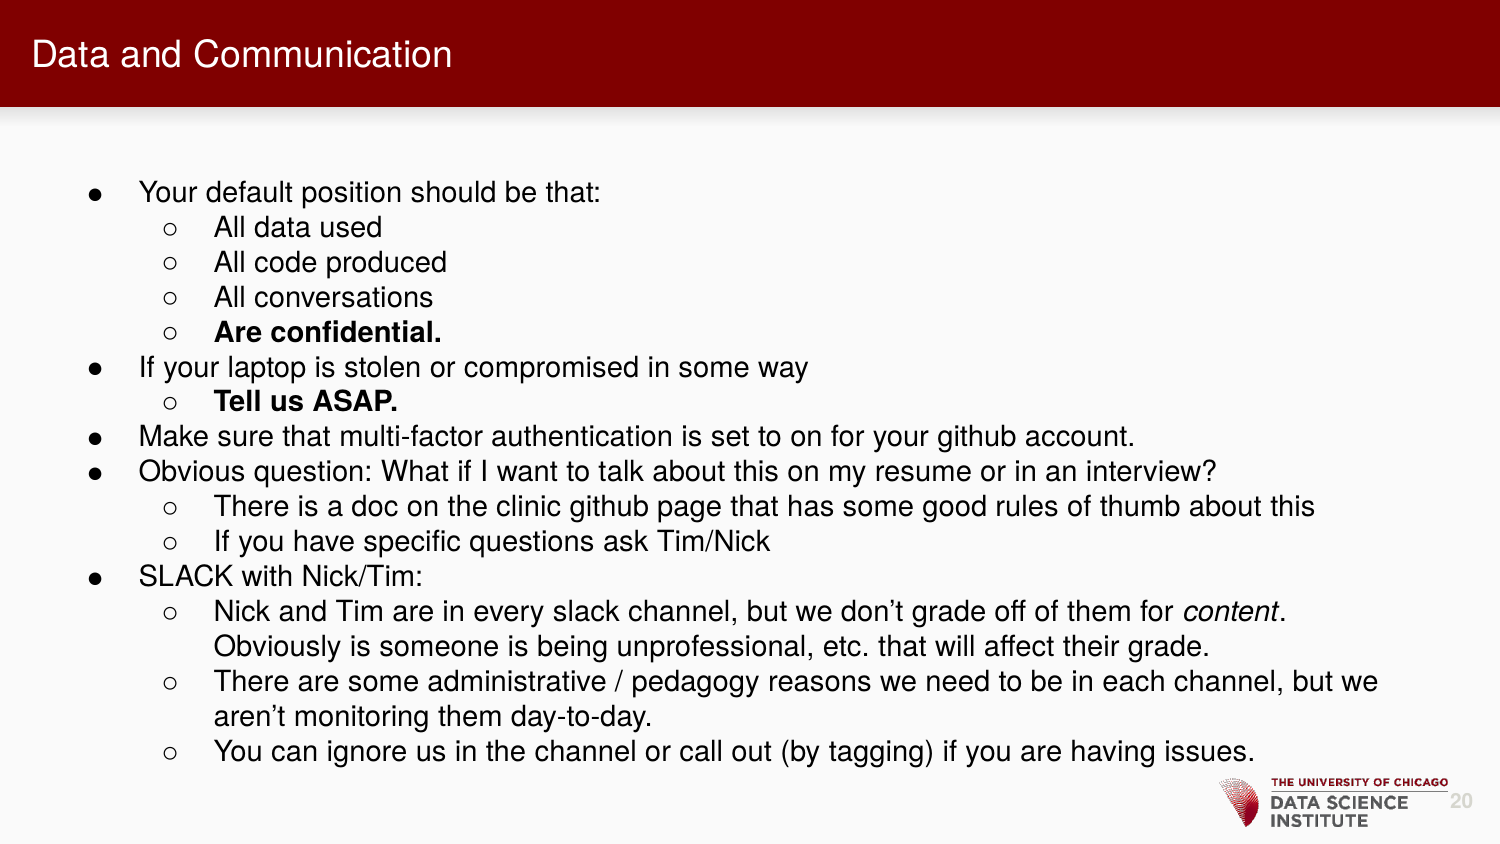

# Data and Communication
Your default position should be that:
All data used
All code produced
All conversations
Are confidential.
If your laptop is stolen or compromised in some way
Tell us ASAP.
Make sure that multi-factor authentication is set to on for your github account.
Obvious question: What if I want to talk about this on my resume or in an interview?
There is a doc on the clinic github page that has some good rules of thumb about this
If you have specific questions ask Tim/Nick
SLACK with Nick/Tim:
Nick and Tim are in every slack channel, but we don’t grade off of them for content. Obviously is someone is being unprofessional, etc. that will affect their grade.
There are some administrative / pedagogy reasons we need to be in each channel, but we aren’t monitoring them day-to-day.
You can ignore us in the channel or call out (by tagging) if you are having issues.
20